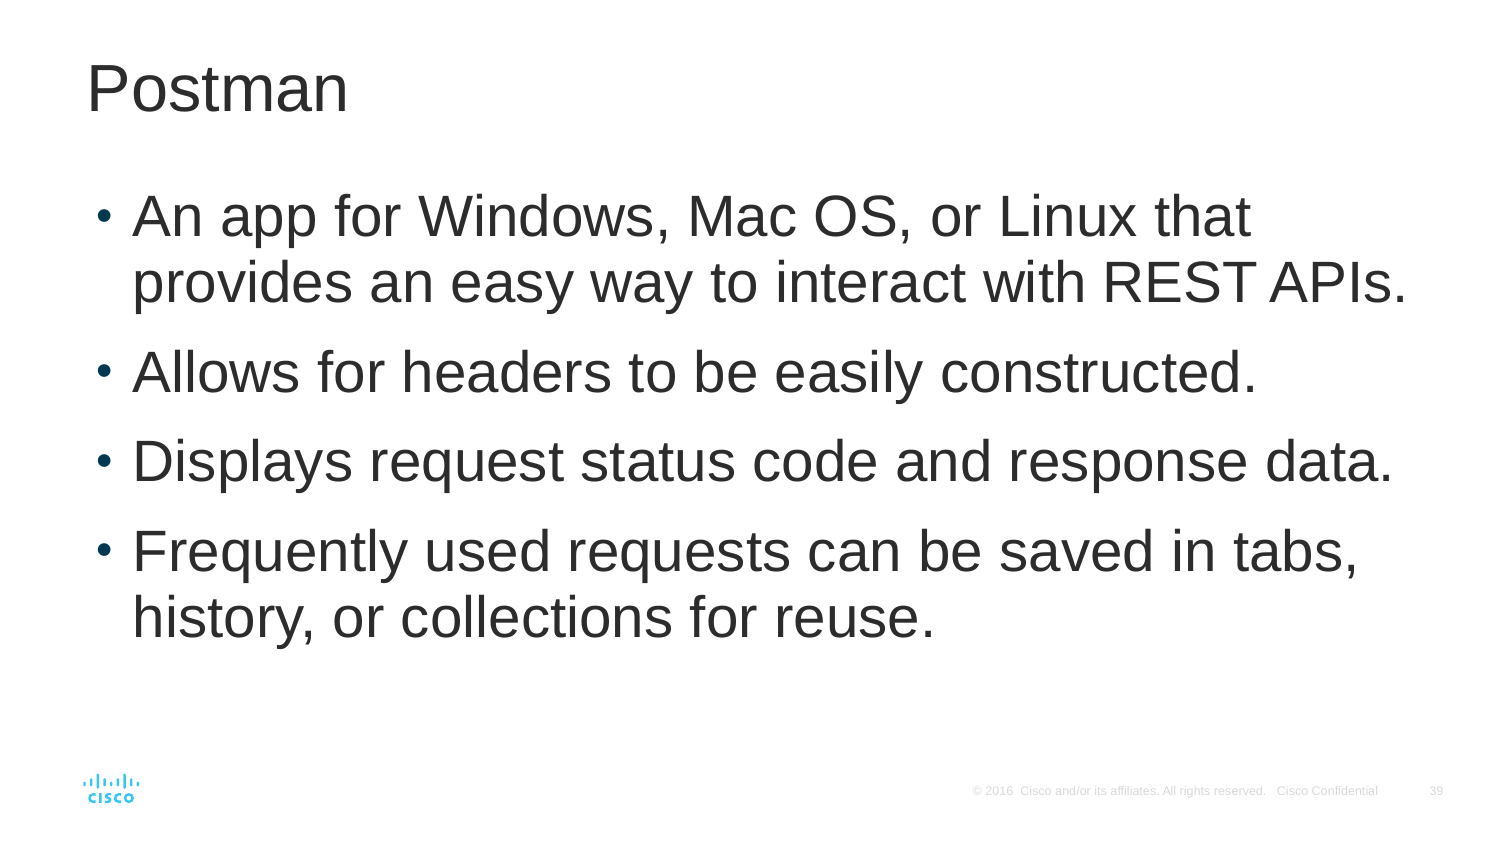

# Postman
An app for Windows, Mac OS, or Linux that provides an easy way to interact with REST APIs.
Allows for headers to be easily constructed.
Displays request status code and response data.
Frequently used requests can be saved in tabs, history, or collections for reuse.